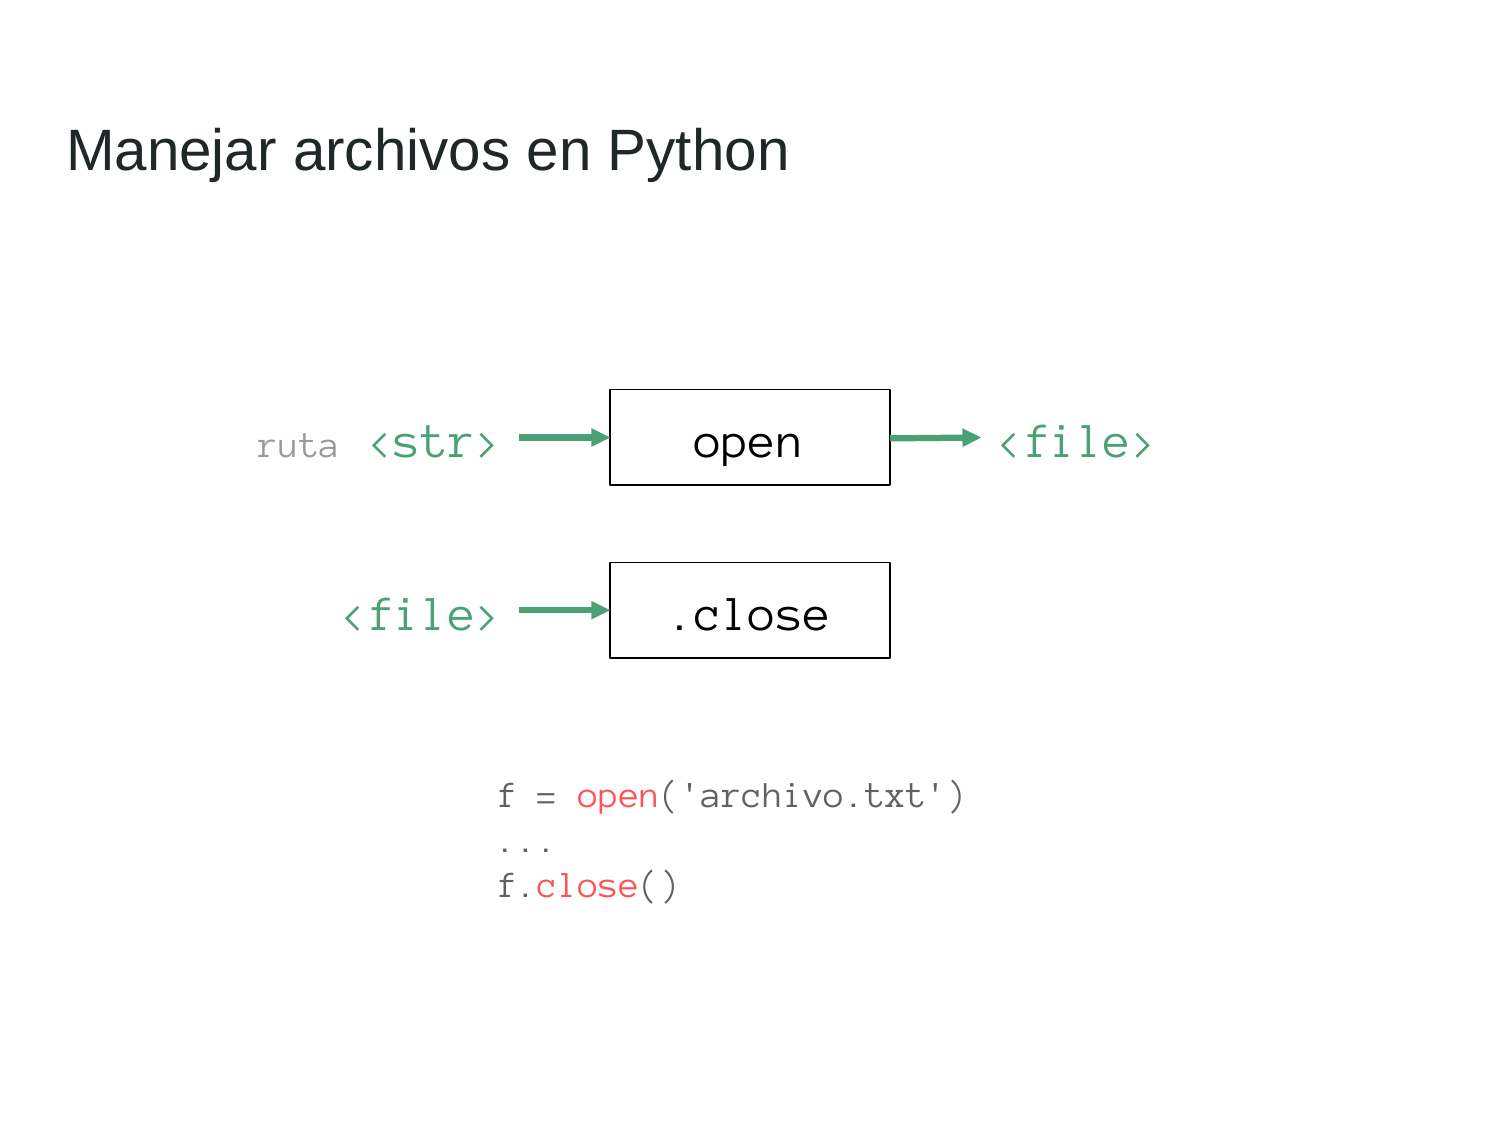

Manejar archivos en Python
ruta <str>
open
<file>
<file>
.close
f = open('archivo.txt')
...
f.close()